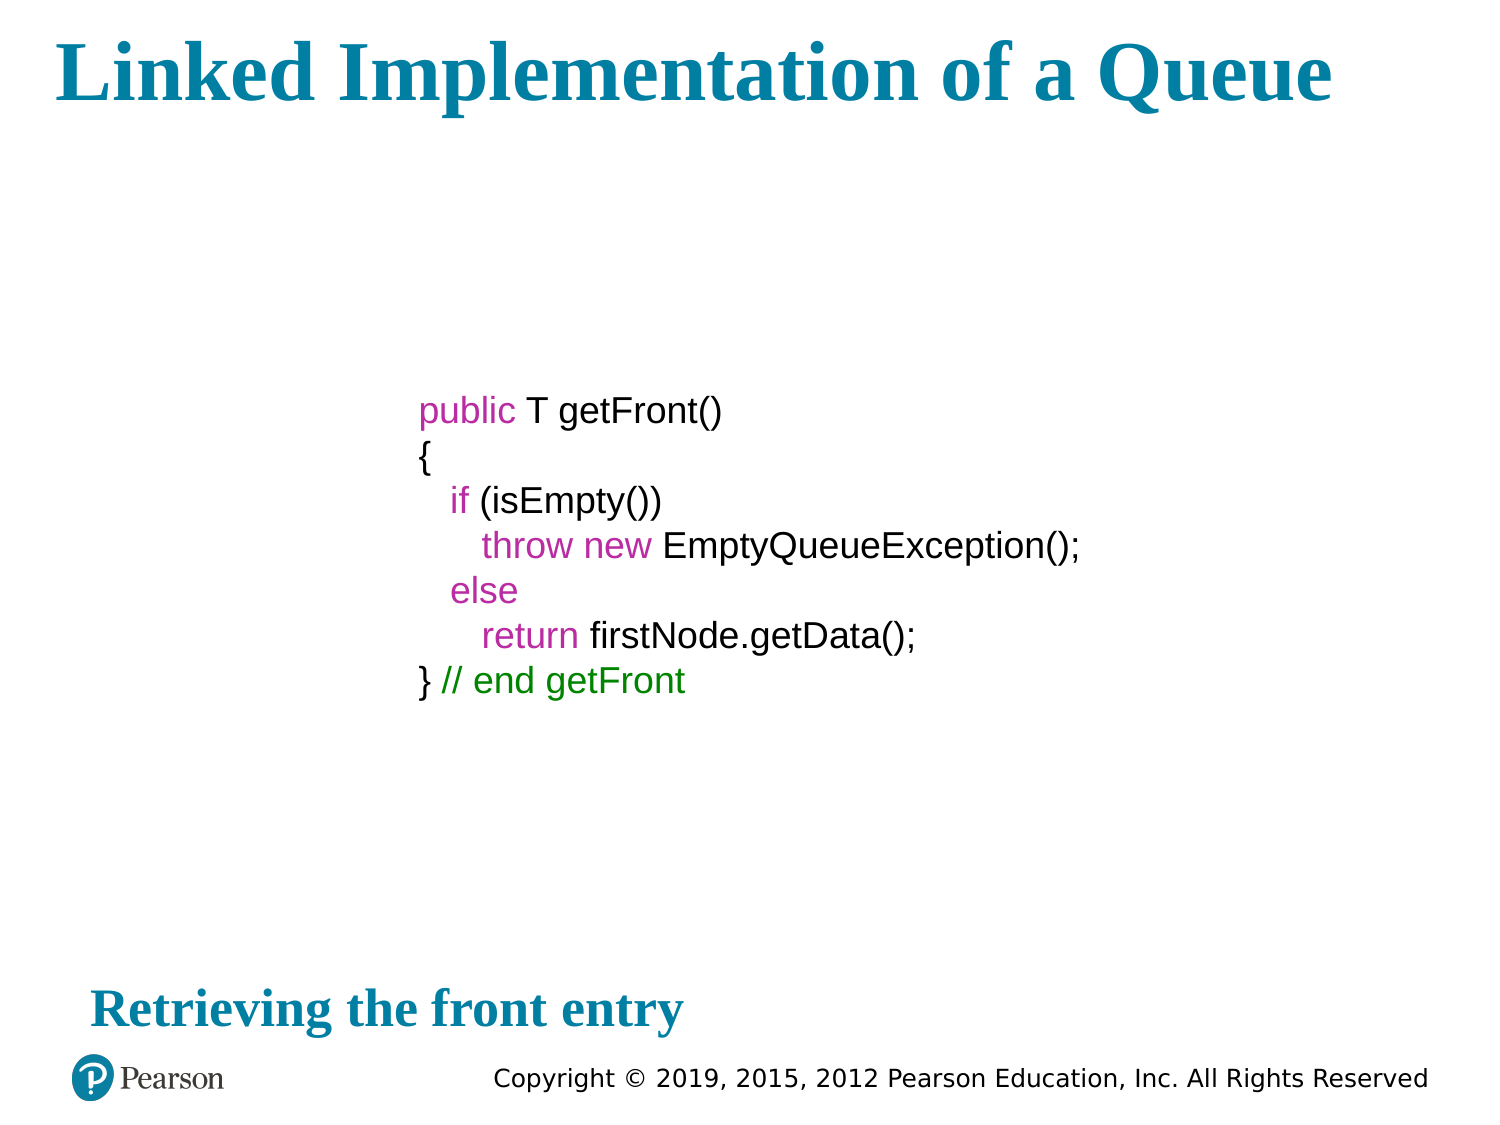

# Linked Implementation of a Queue
public T getFront()
{
   if (isEmpty())
      throw new EmptyQueueException();
   else
      return firstNode.getData();
} // end getFront
Retrieving the front entry